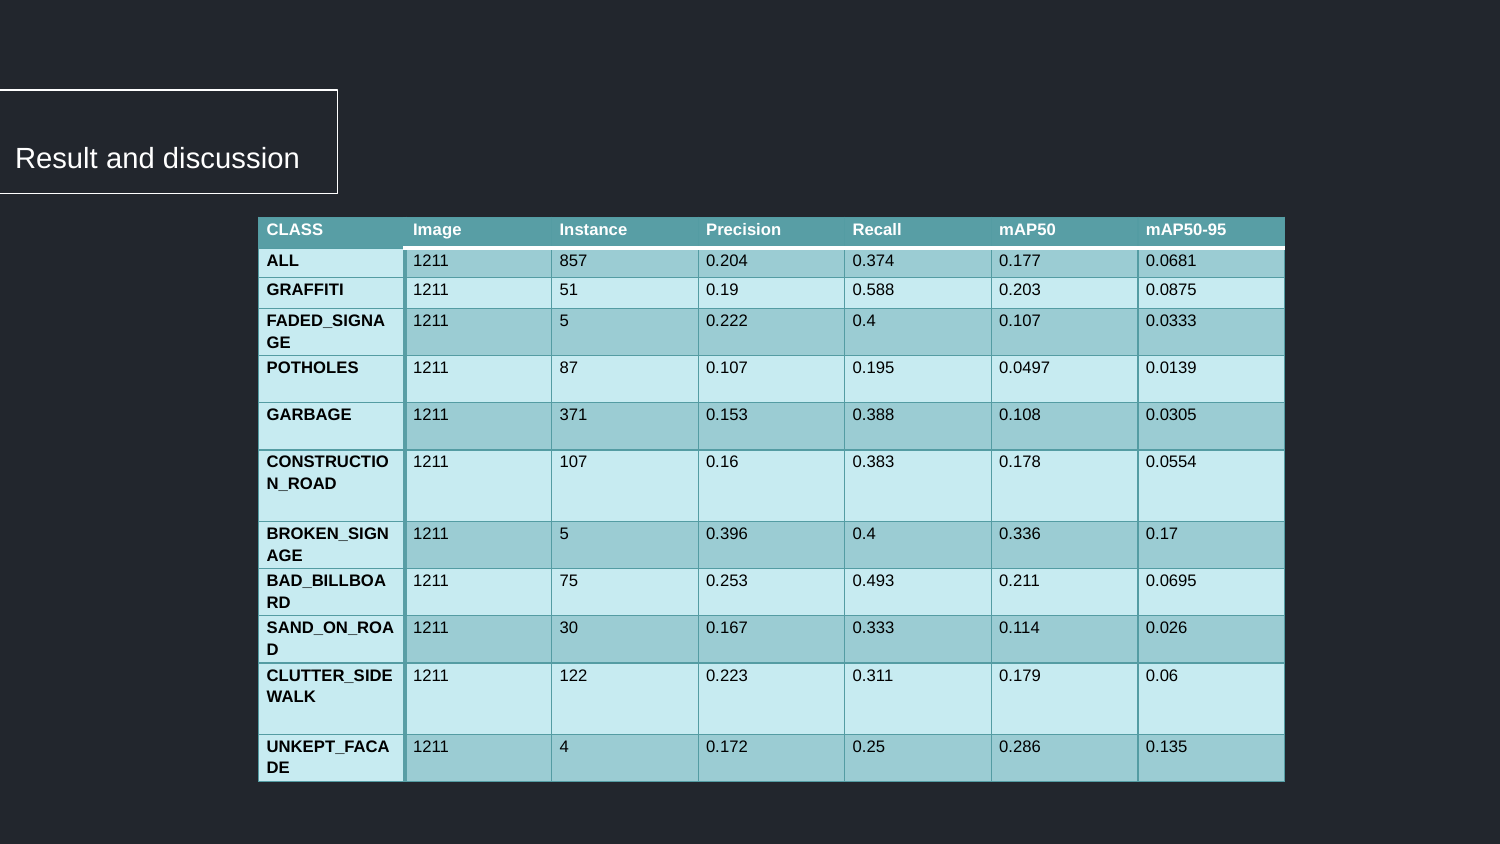

# Result and discussion
| CLASS | Image | Instance | Precision | Recall | mAP50 | mAP50-95 |
| --- | --- | --- | --- | --- | --- | --- |
| ALL | 1211 | 857 | 0.204 | 0.374 | 0.177 | 0.0681 |
| GRAFFITI | 1211 | 51 | 0.19 | 0.588 | 0.203 | 0.0875 |
| FADED\_SIGNAGE | 1211 | 5 | 0.222 | 0.4 | 0.107 | 0.0333 |
| POTHOLES | 1211 | 87 | 0.107 | 0.195 | 0.0497 | 0.0139 |
| GARBAGE | 1211 | 371 | 0.153 | 0.388 | 0.108 | 0.0305 |
| CONSTRUCTION\_ROAD | 1211 | 107 | 0.16 | 0.383 | 0.178 | 0.0554 |
| BROKEN\_SIGNAGE | 1211 | 5 | 0.396 | 0.4 | 0.336 | 0.17 |
| BAD\_BILLBOARD | 1211 | 75 | 0.253 | 0.493 | 0.211 | 0.0695 |
| SAND\_ON\_ROAD | 1211 | 30 | 0.167 | 0.333 | 0.114 | 0.026 |
| CLUTTER\_SIDEWALK | 1211 | 122 | 0.223 | 0.311 | 0.179 | 0.06 |
| UNKEPT\_FACADE | 1211 | 4 | 0.172 | 0.25 | 0.286 | 0.135 |